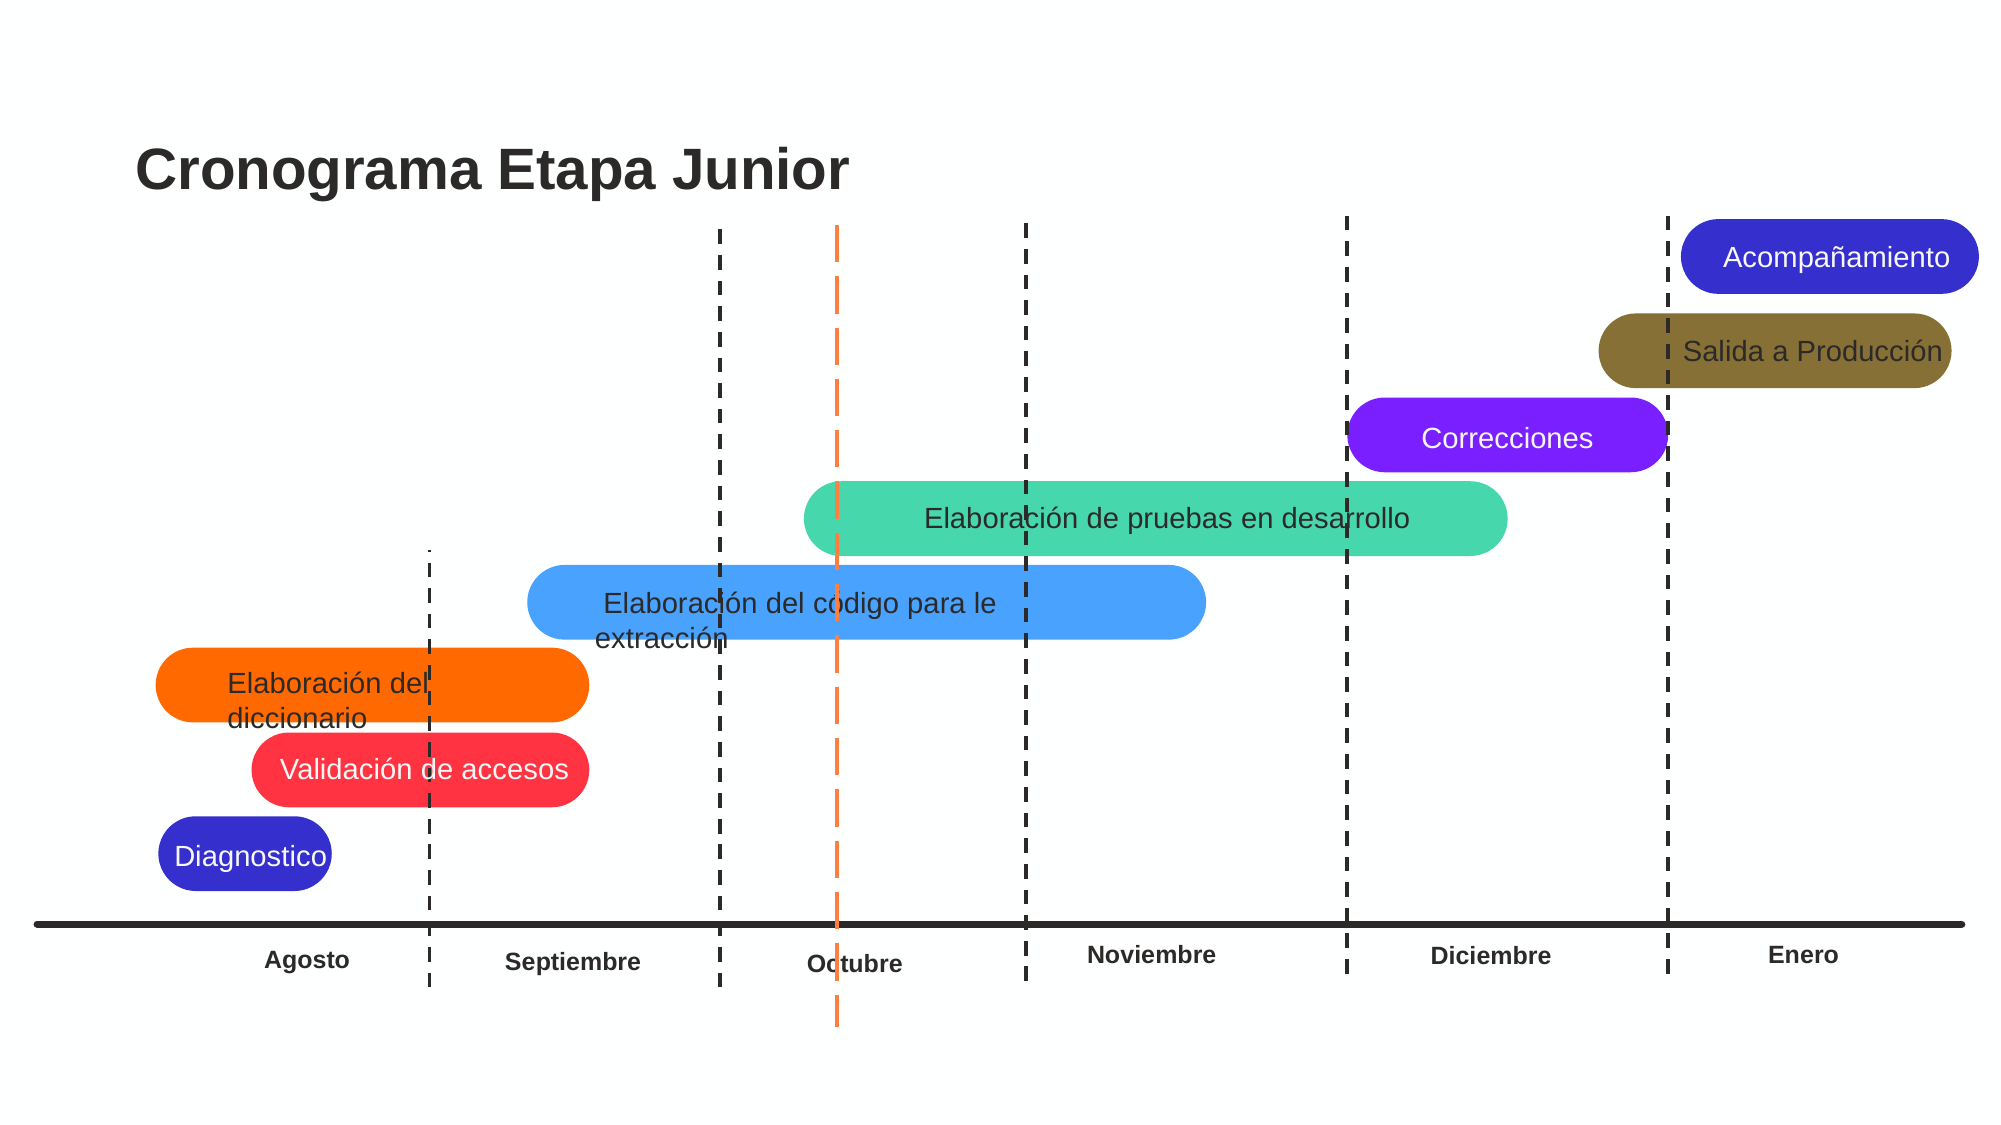

Cronograma Etapa Junior

Acompañamiento

Salida a Producción

Correcciones

Elaboración de pruebas en desarrollo

 Elaboración del código para le extracción

Elaboración del diccionario

Validación de accesos

Diagnostico
Enero
Noviembre
Diciembre
Agosto
Septiembre
Octubre